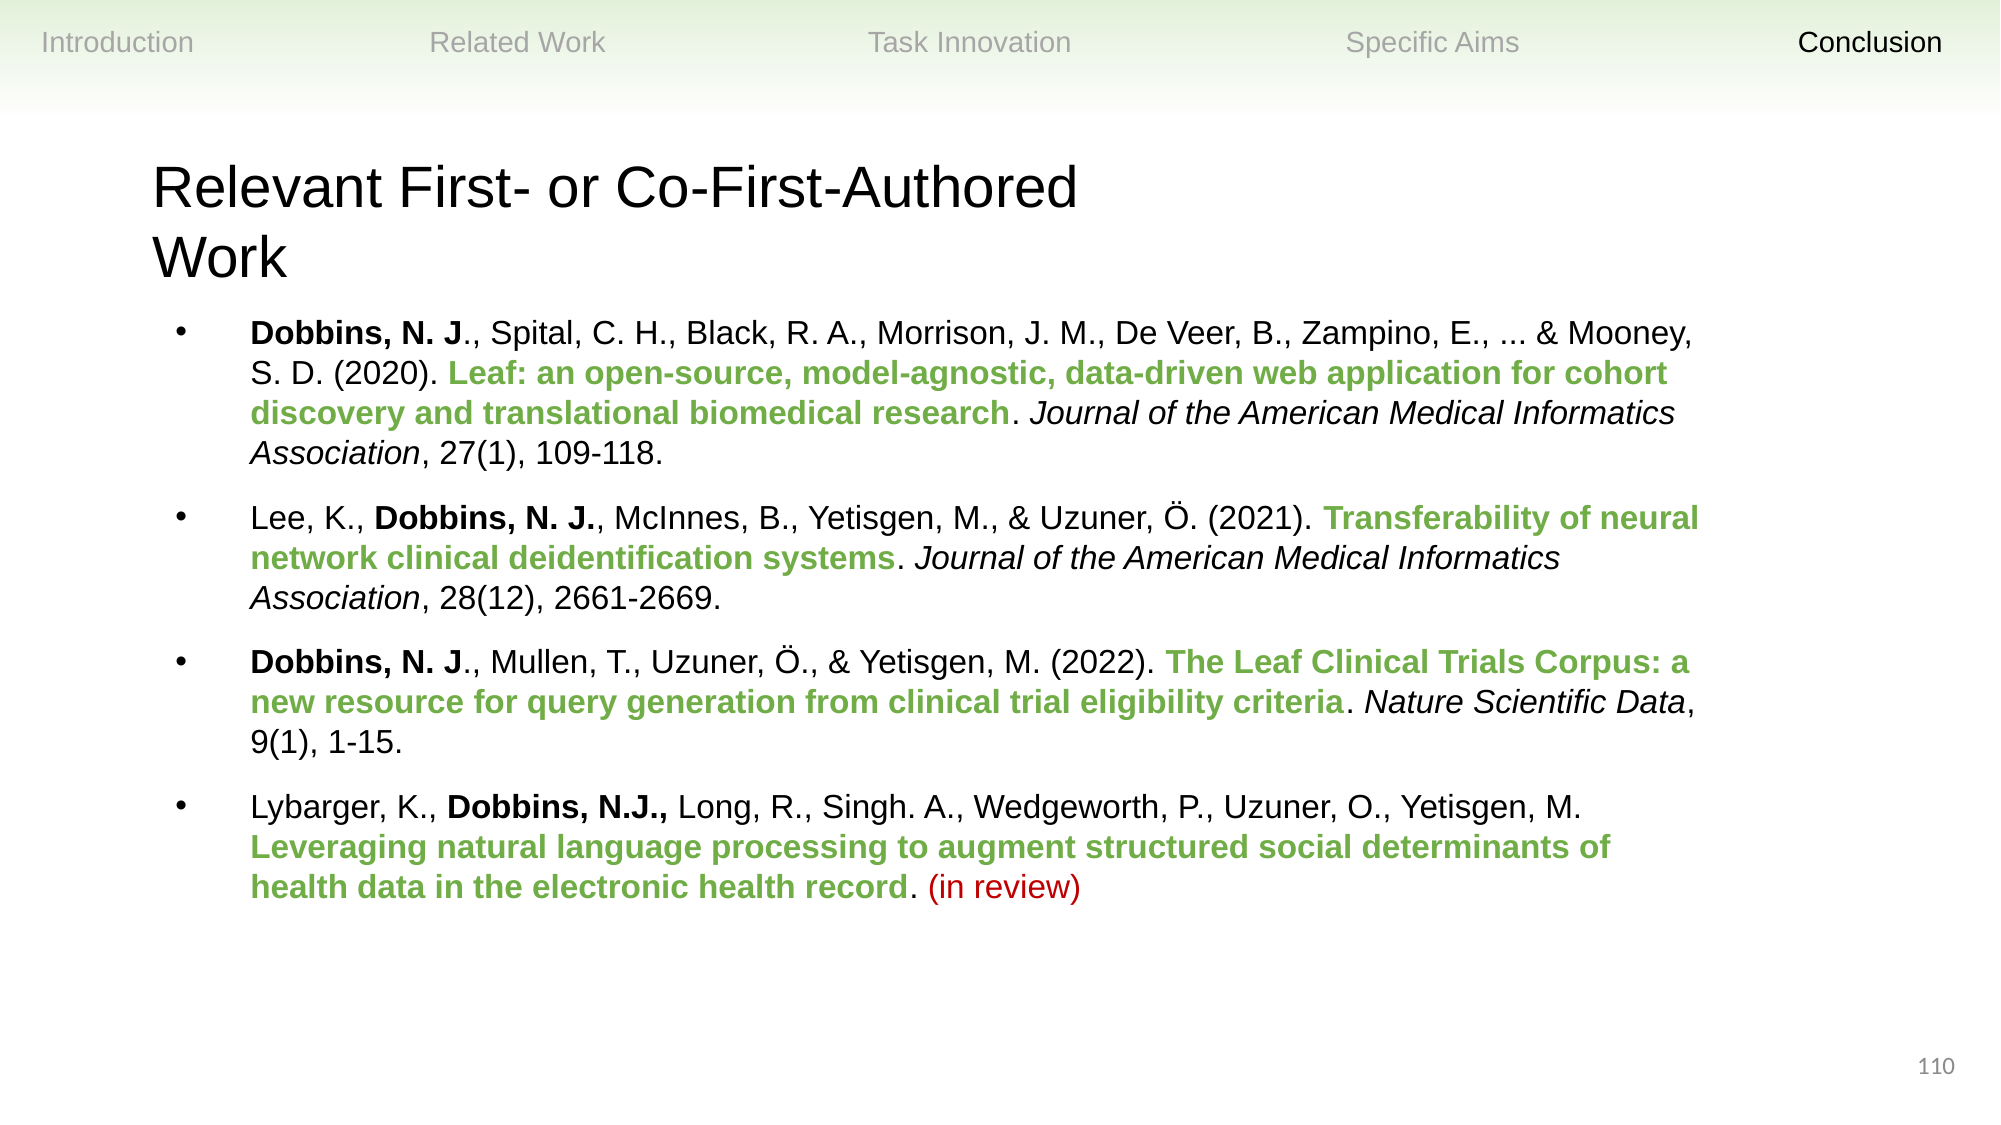

Related Work
Task Innovation
Specific Aims
Introduction
Conclusion
Relevant First- or Co-First-Authored Work
Dobbins, N. J., Spital, C. H., Black, R. A., Morrison, J. M., De Veer, B., Zampino, E., ... & Mooney, S. D. (2020). Leaf: an open-source, model-agnostic, data-driven web application for cohort discovery and translational biomedical research. Journal of the American Medical Informatics Association, 27(1), 109-118.
Lee, K., Dobbins, N. J., McInnes, B., Yetisgen, M., & Uzuner, Ö. (2021). Transferability of neural network clinical deidentification systems. Journal of the American Medical Informatics Association, 28(12), 2661-2669.
Dobbins, N. J., Mullen, T., Uzuner, Ö., & Yetisgen, M. (2022). The Leaf Clinical Trials Corpus: a new resource for query generation from clinical trial eligibility criteria. Nature Scientific Data, 9(1), 1-15.
Lybarger, K., Dobbins, N.J., Long, R., Singh. A., Wedgeworth, P., Uzuner, O., Yetisgen, M. Leveraging natural language processing to augment structured social determinants of health data in the electronic health record. (in review)
110